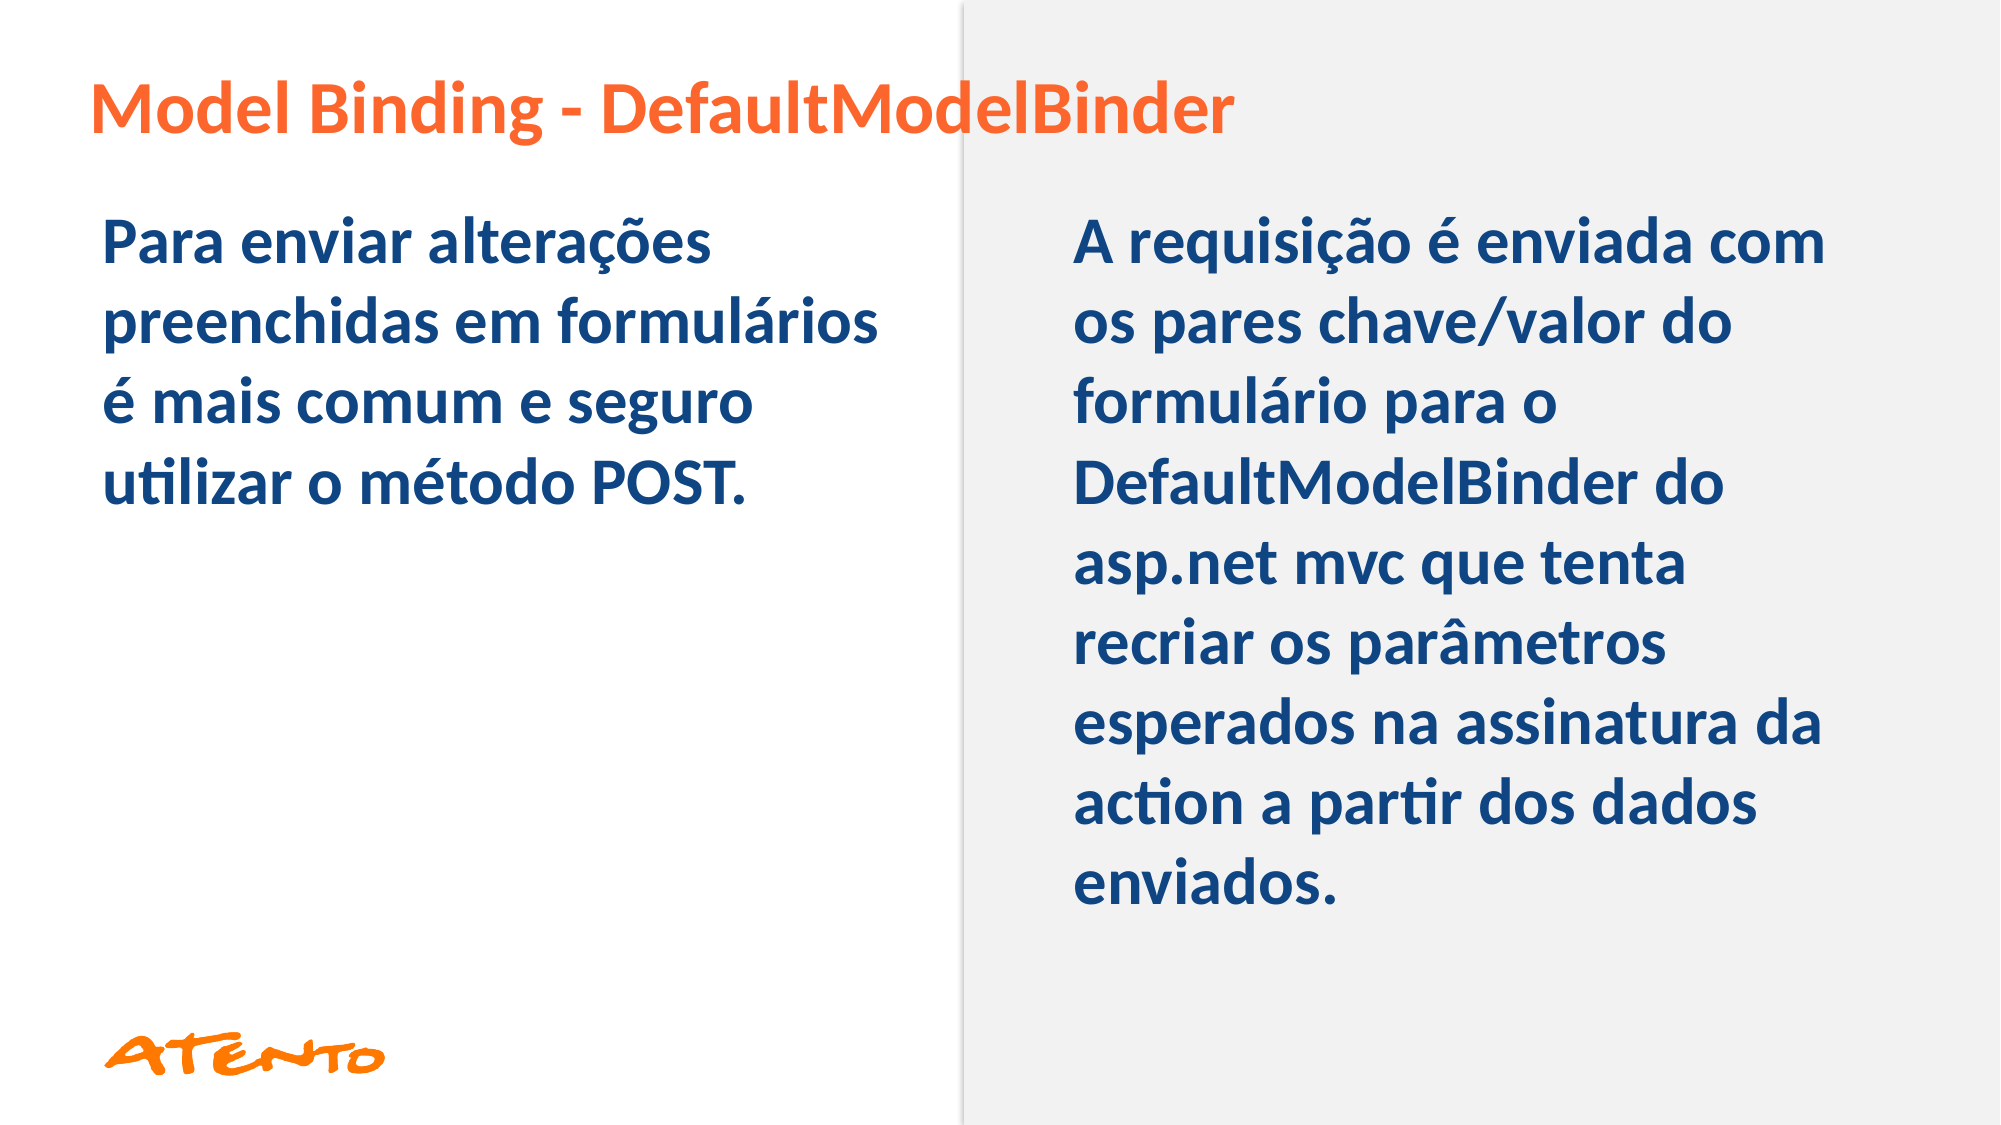

A requisição é enviada com os pares chave/valor do formulário para o DefaultModelBinder do asp.net mvc que tenta recriar os parâmetros esperados na assinatura da action a partir dos dados enviados.

Model Binding - DefaultModelBinder
Para enviar alterações preenchidas em formulários é mais comum e seguro utilizar o método POST.